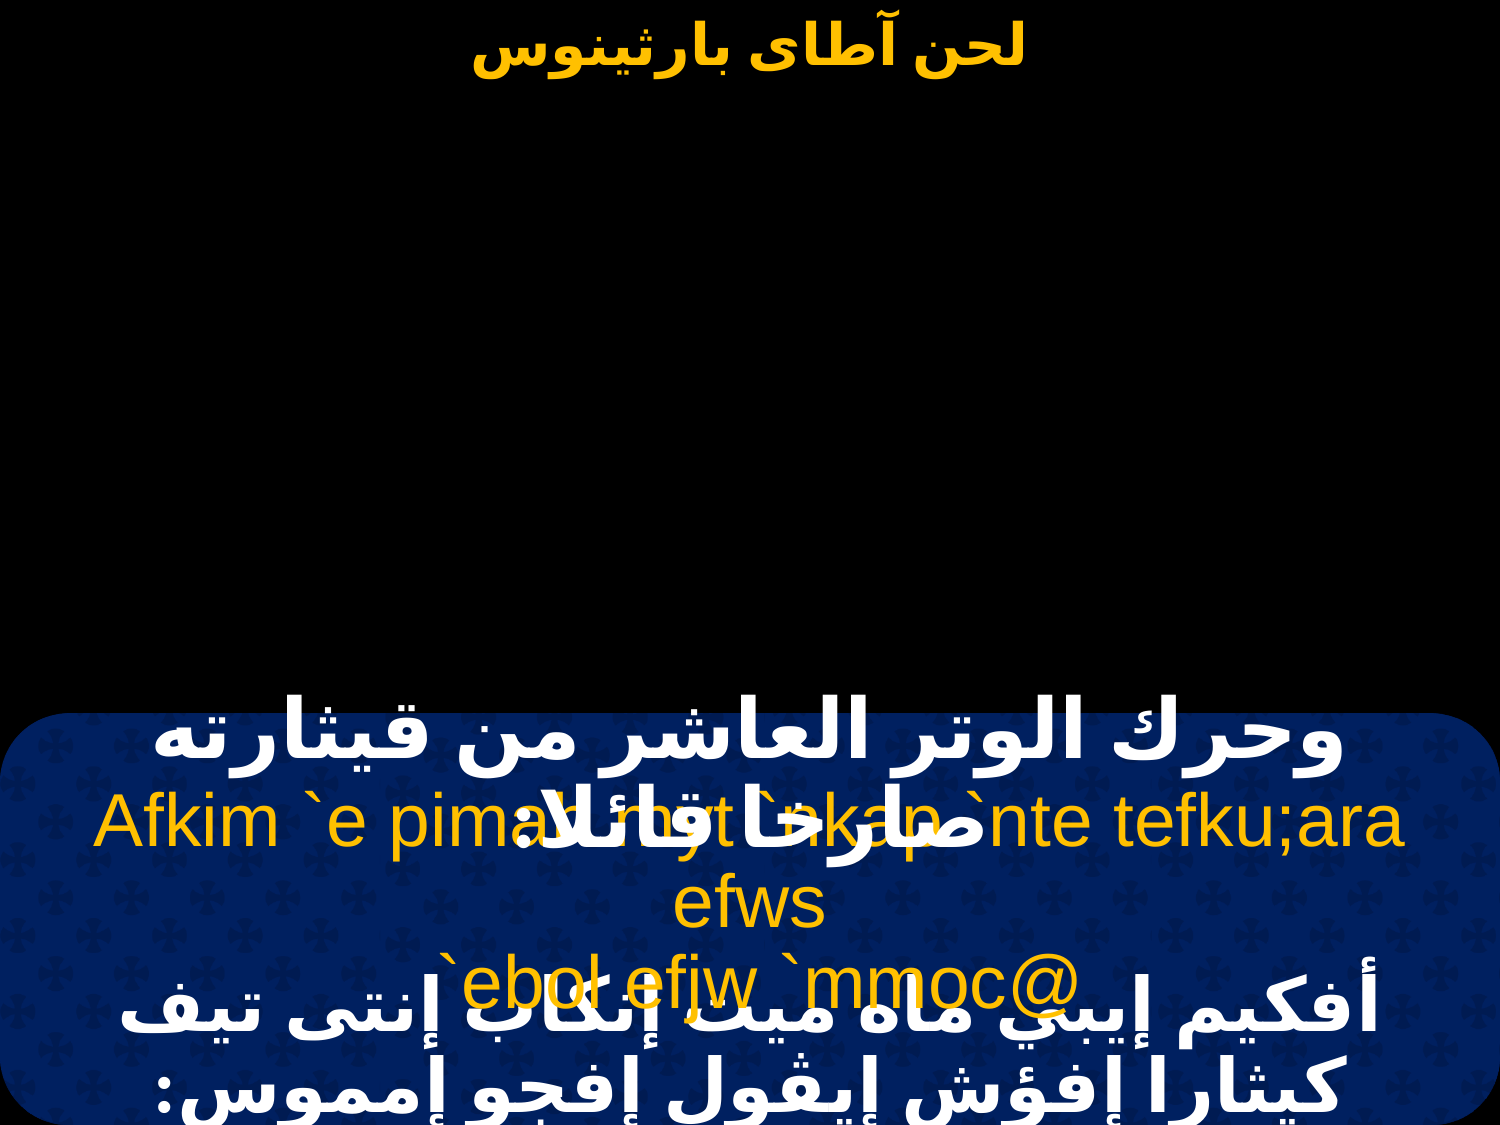

وحرك الوتر العاشر من قيثارته صارخا قائلا:
Afkim `e pimah myt `nkap `nte tefku;ara efws
 `ebol efjw `mmoc@
أفكيم إيبي ماه ميت إنكاب إنتى تيف كيثارا إفؤش إيڤول إفجو إمموس: